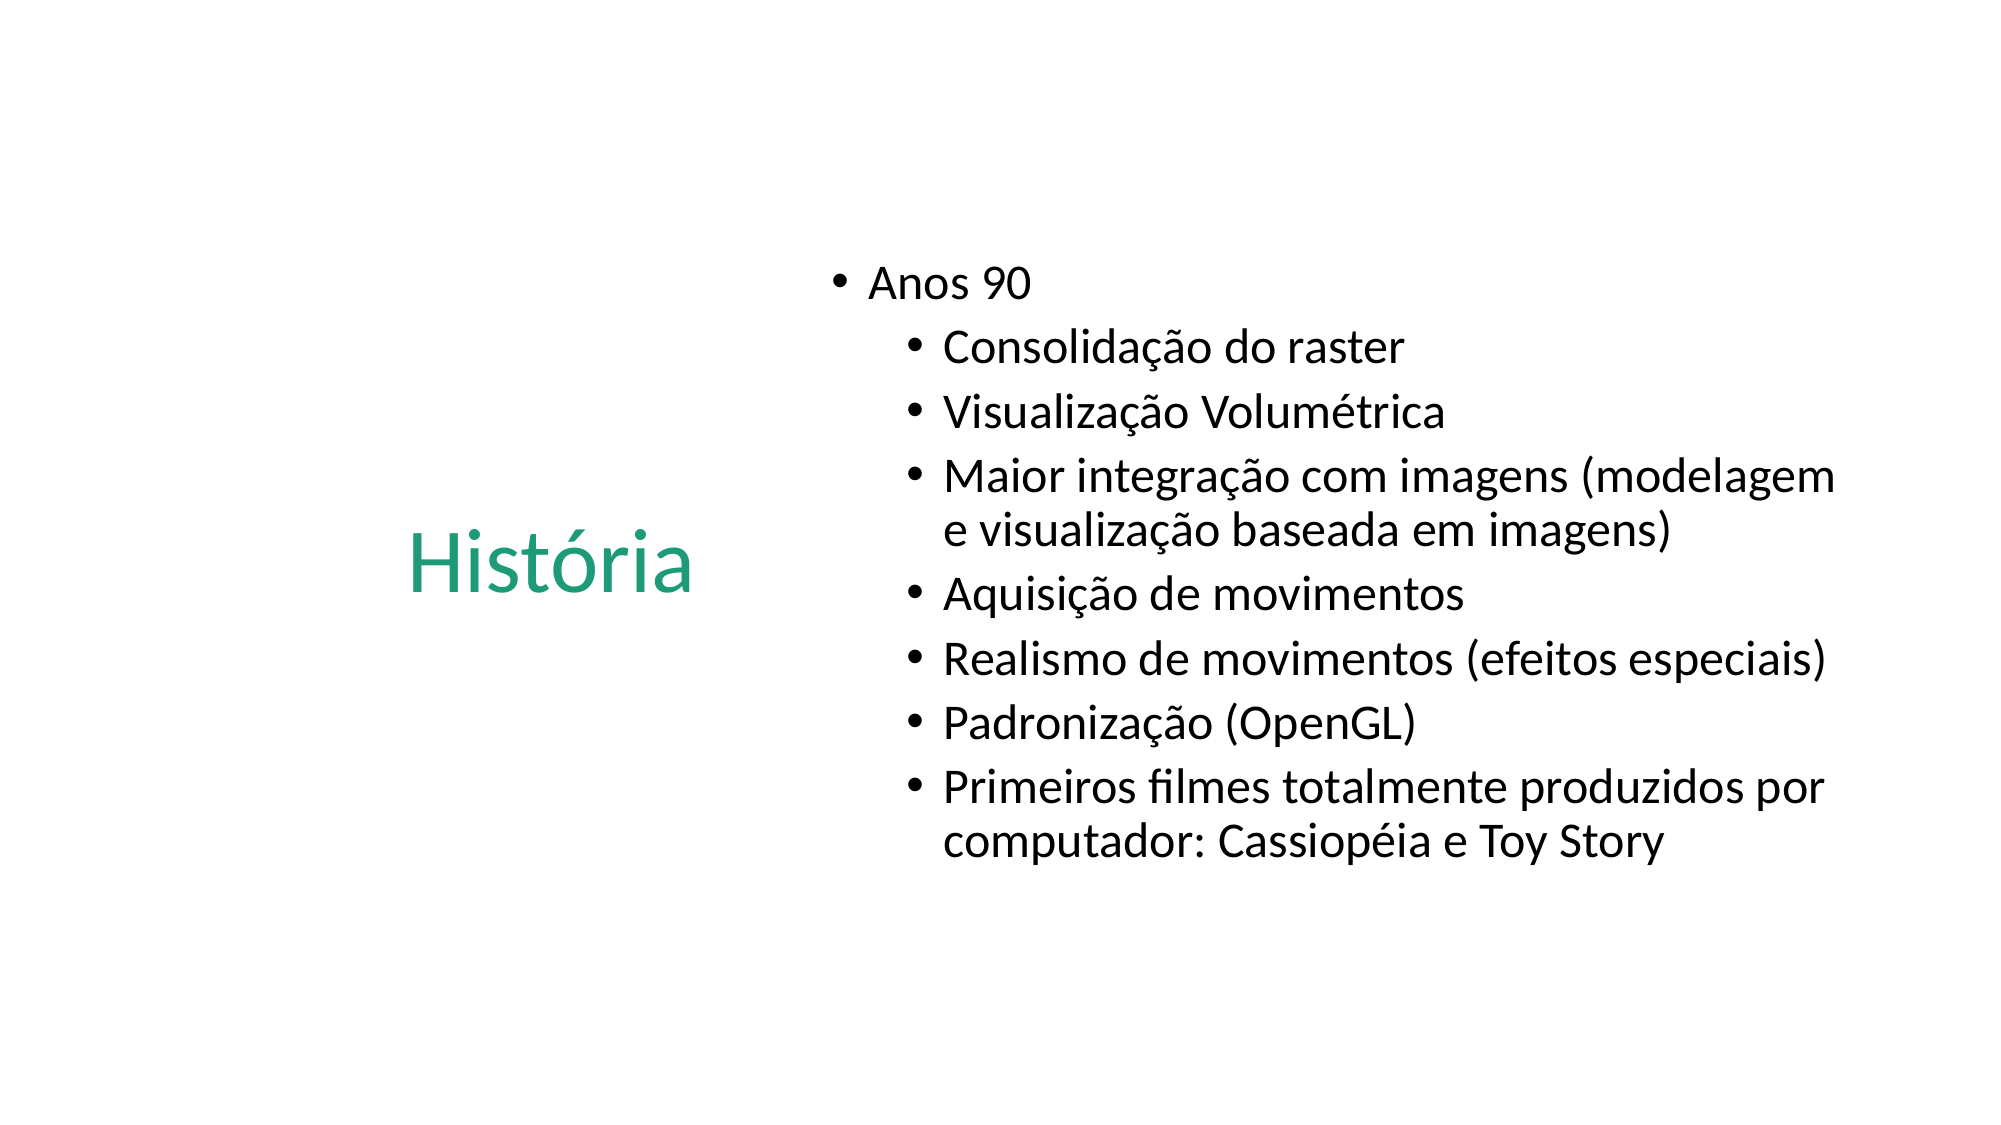

# História
Anos 90
Consolidação do raster
Visualização Volumétrica
Maior integração com imagens (modelagem e visualização baseada em imagens)
Aquisição de movimentos
Realismo de movimentos (efeitos especiais)
Padronização (OpenGL)
Primeiros filmes totalmente produzidos por computador: Cassiopéia e Toy Story